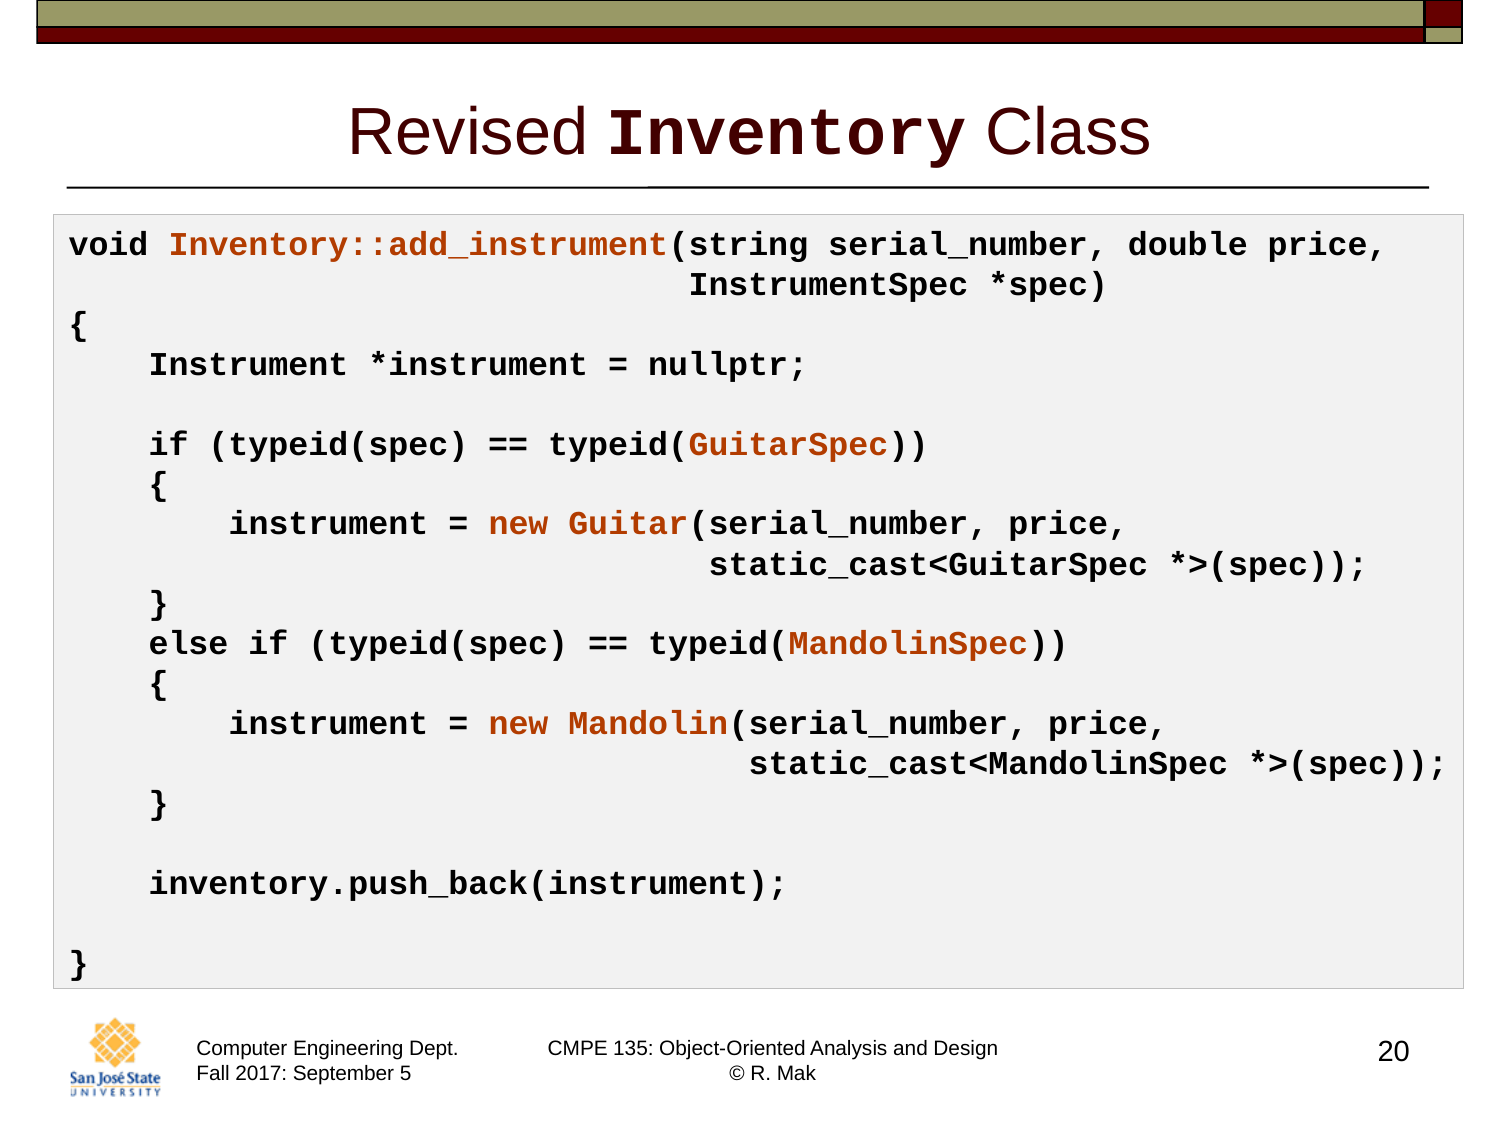

# Revised Inventory Class
void Inventory::add_instrument(string serial_number, double price,
                               InstrumentSpec *spec)
{
    Instrument *instrument = nullptr;
    if (typeid(spec) == typeid(GuitarSpec))
    {
        instrument = new Guitar(serial_number, price,
                                static_cast<GuitarSpec *>(spec));
    }
    else if (typeid(spec) == typeid(MandolinSpec))
    {
        instrument = new Mandolin(serial_number, price,
                                  static_cast<MandolinSpec *>(spec));
    }

    inventory.push_back(instrument);

}
20